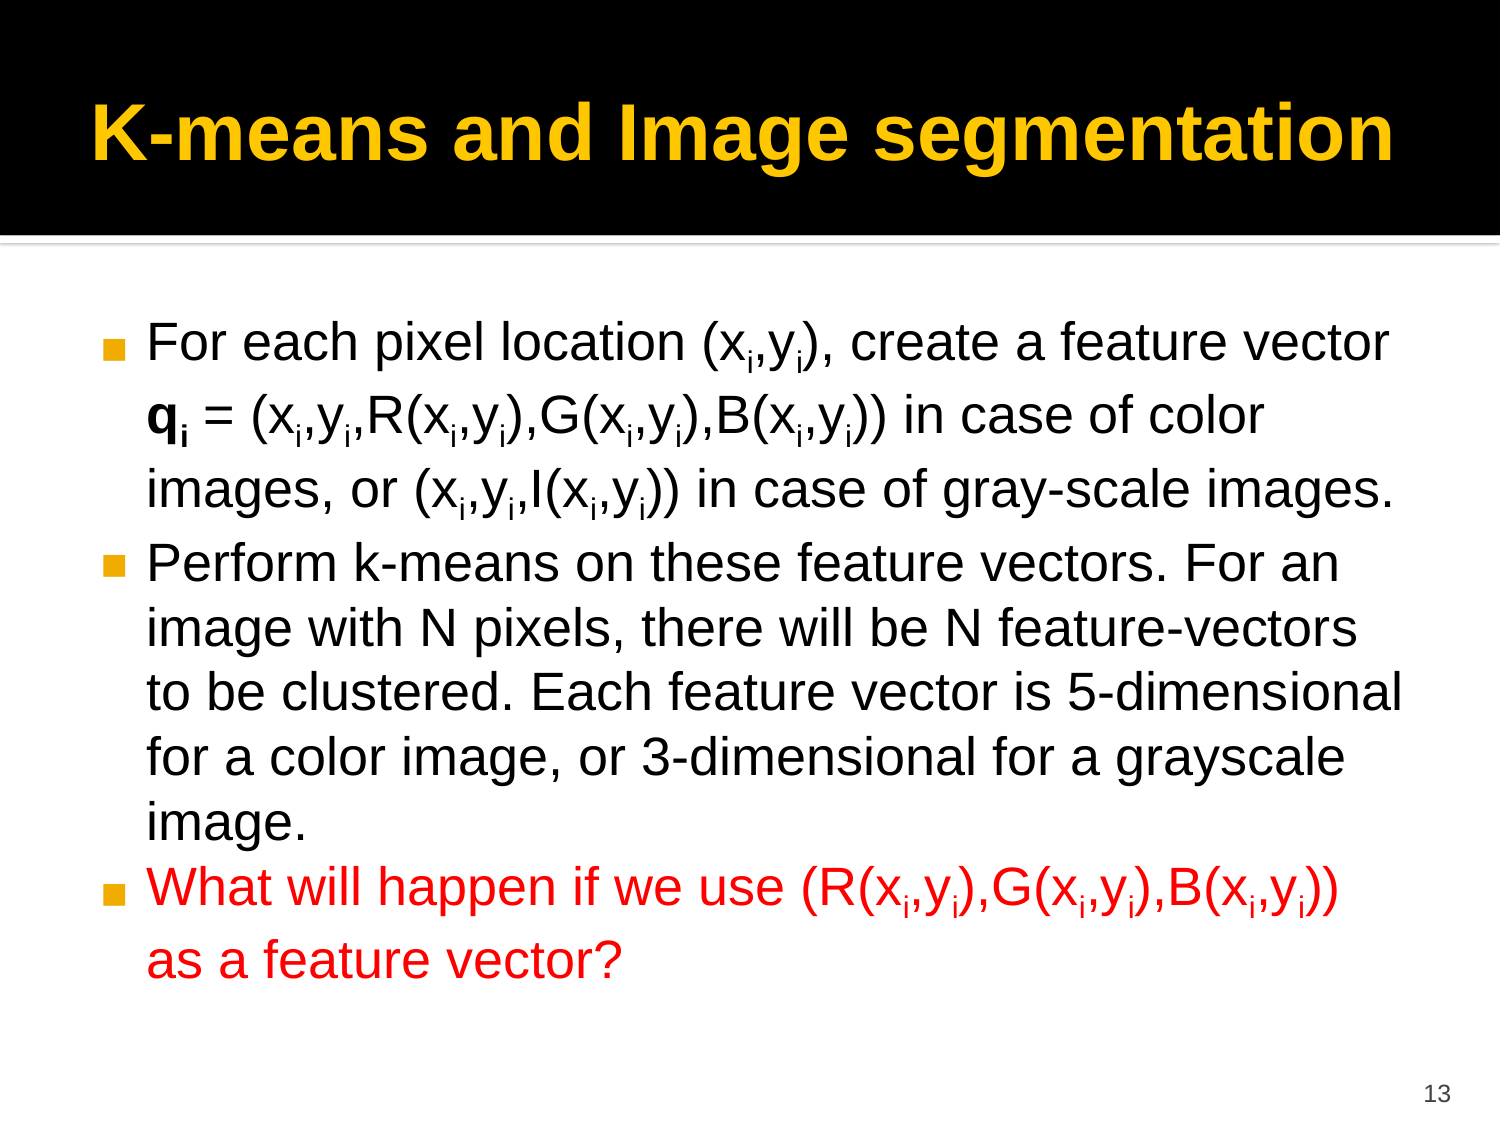

# K-means and Image segmentation
For each pixel location (xi,yi), create a feature vector qi = (xi,yi,R(xi,yi),G(xi,yi),B(xi,yi)) in case of color images, or (xi,yi,I(xi,yi)) in case of gray-scale images.
Perform k-means on these feature vectors. For an image with N pixels, there will be N feature-vectors to be clustered. Each feature vector is 5-dimensional for a color image, or 3-dimensional for a grayscale image.
What will happen if we use (R(xi,yi),G(xi,yi),B(xi,yi)) as a feature vector?
13